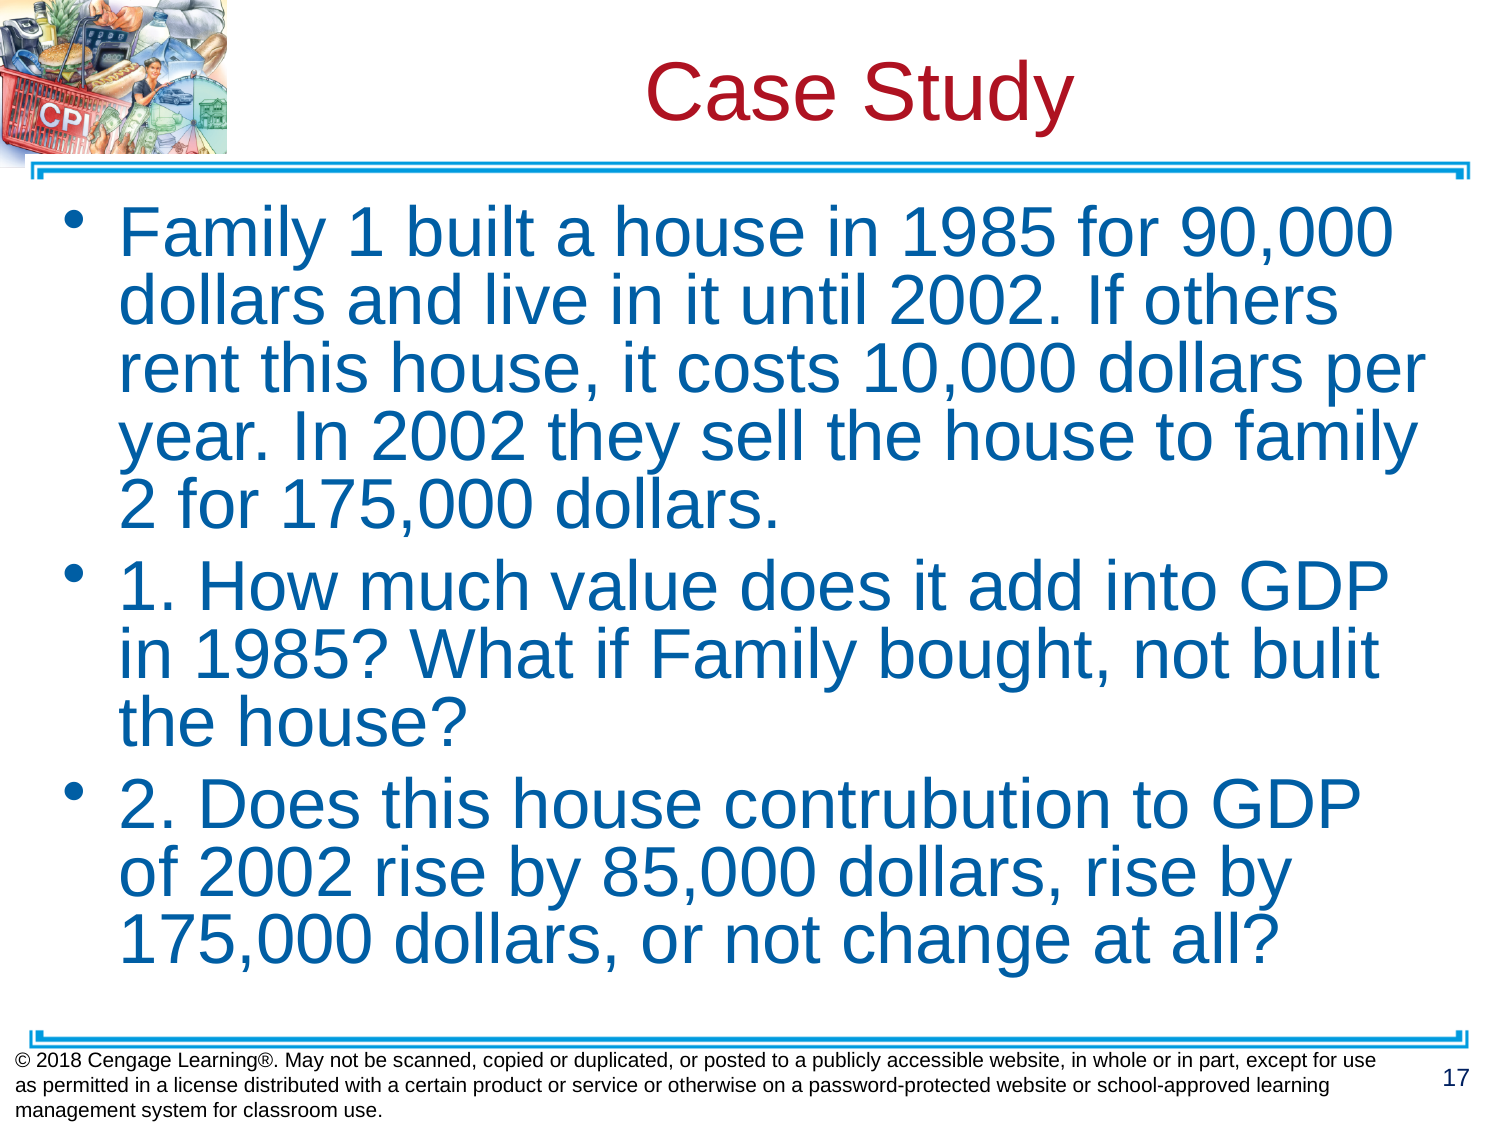

# Case Study
Family 1 built a house in 1985 for 90,000 dollars and live in it until 2002. If others rent this house, it costs 10,000 dollars per year. In 2002 they sell the house to family 2 for 175,000 dollars.
1. How much value does it add into GDP in 1985? What if Family bought, not bulit the house?
2. Does this house contrubution to GDP of 2002 rise by 85,000 dollars, rise by 175,000 dollars, or not change at all?
© 2018 Cengage Learning®. May not be scanned, copied or duplicated, or posted to a publicly accessible website, in whole or in part, except for use as permitted in a license distributed with a certain product or service or otherwise on a password-protected website or school-approved learning management system for classroom use.
17